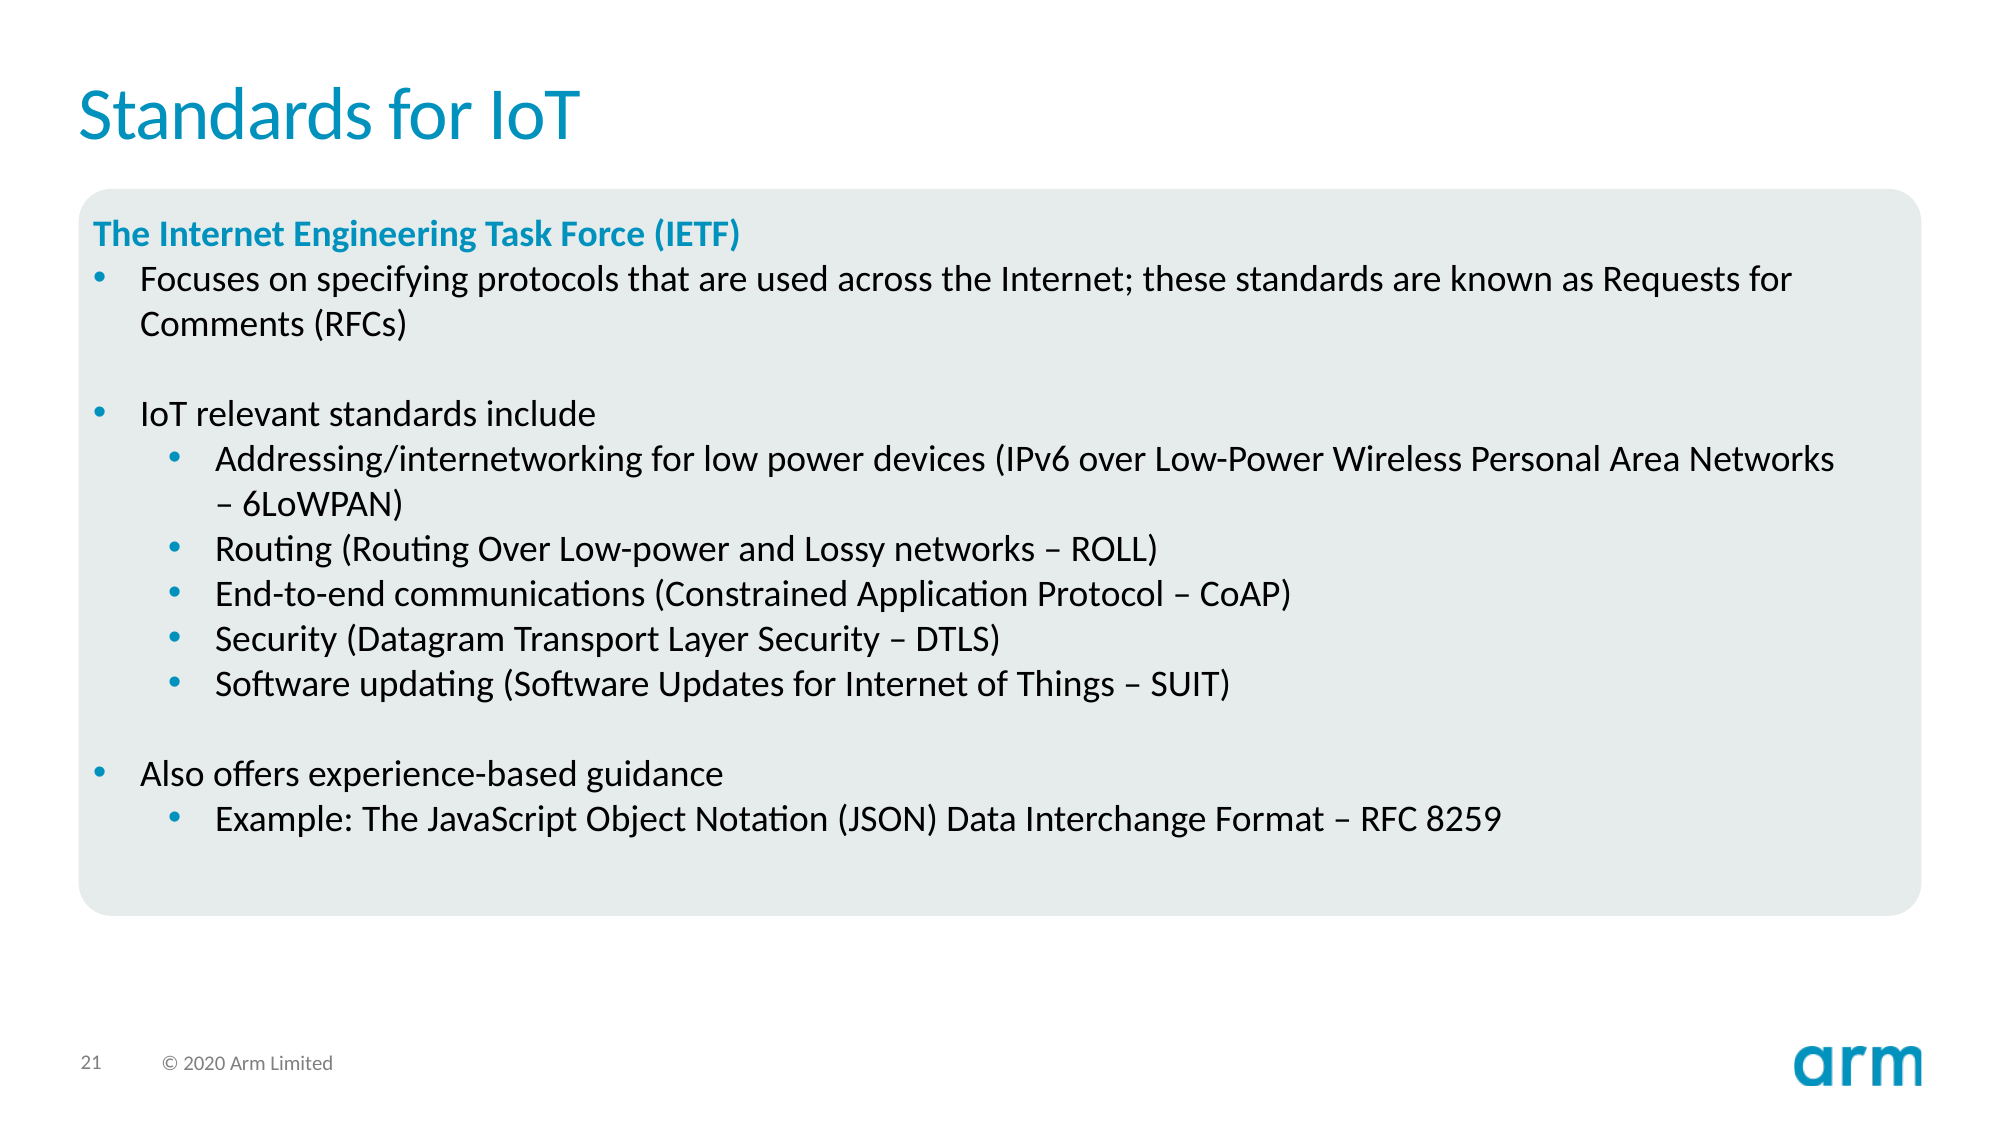

# Standards for IoT

The Internet Engineering Task Force (IETF)
Focuses on specifying protocols that are used across the Internet; these standards are known as Requests for Comments (RFCs)

IoT relevant standards include
Addressing/internetworking for low power devices (IPv6 over Low-Power Wireless Personal Area Networks – 6LoWPAN)
Routing (Routing Over Low-power and Lossy networks – ROLL)
End-to-end communications (Constrained Application Protocol – CoAP)
Security (Datagram Transport Layer Security – DTLS)
Software updating (Software Updates for Internet of Things – SUIT)

Also offers experience-based guidance
Example: The JavaScript Object Notation (JSON) Data Interchange Format – RFC 8259